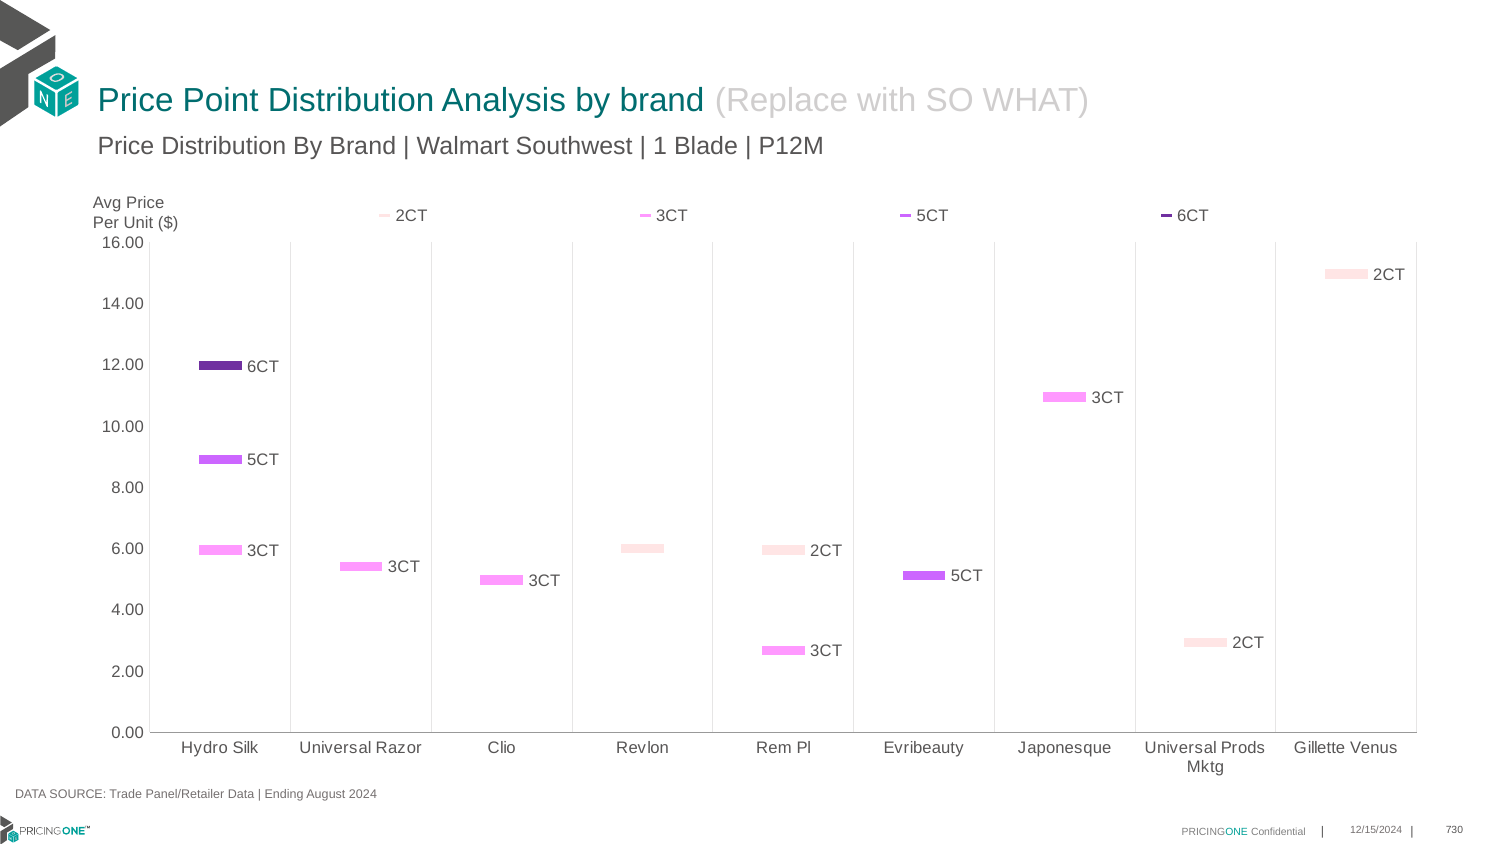

# Price Point Distribution Analysis by brand (Replace with SO WHAT)
Price Distribution By Brand | Walmart Southwest | 1 Blade | P12M

### Chart

| Category | 2CT | 3CT | 5CT | 6CT |
|---|---|---|---|---|
| Hydro Silk | None | 5.938514269725798 | 8.903397590834954 | 11.954281719678434 |
| Universal Razor | None | 5.405395246474078 | None | None |
| Clio | None | 4.9614990990990995 | None | None |
| Revlon | 5.980072934493356 | None | None | None |
| Rem Pl | 5.945977011494253 | 2.6701281563253394 | None | None |
| Evribeauty | None | None | 5.115059369933839 | None |
| Japonesque | None | 10.93836677485984 | None | None |
| Universal Prods Mktg | 2.9180850245580108 | None | None | None |
| Gillette Venus | 14.954033348355114 | None | None | None |
Avg Price
Per Unit ($)
DATA SOURCE: Trade Panel/Retailer Data | Ending August 2024
12/15/2024
730